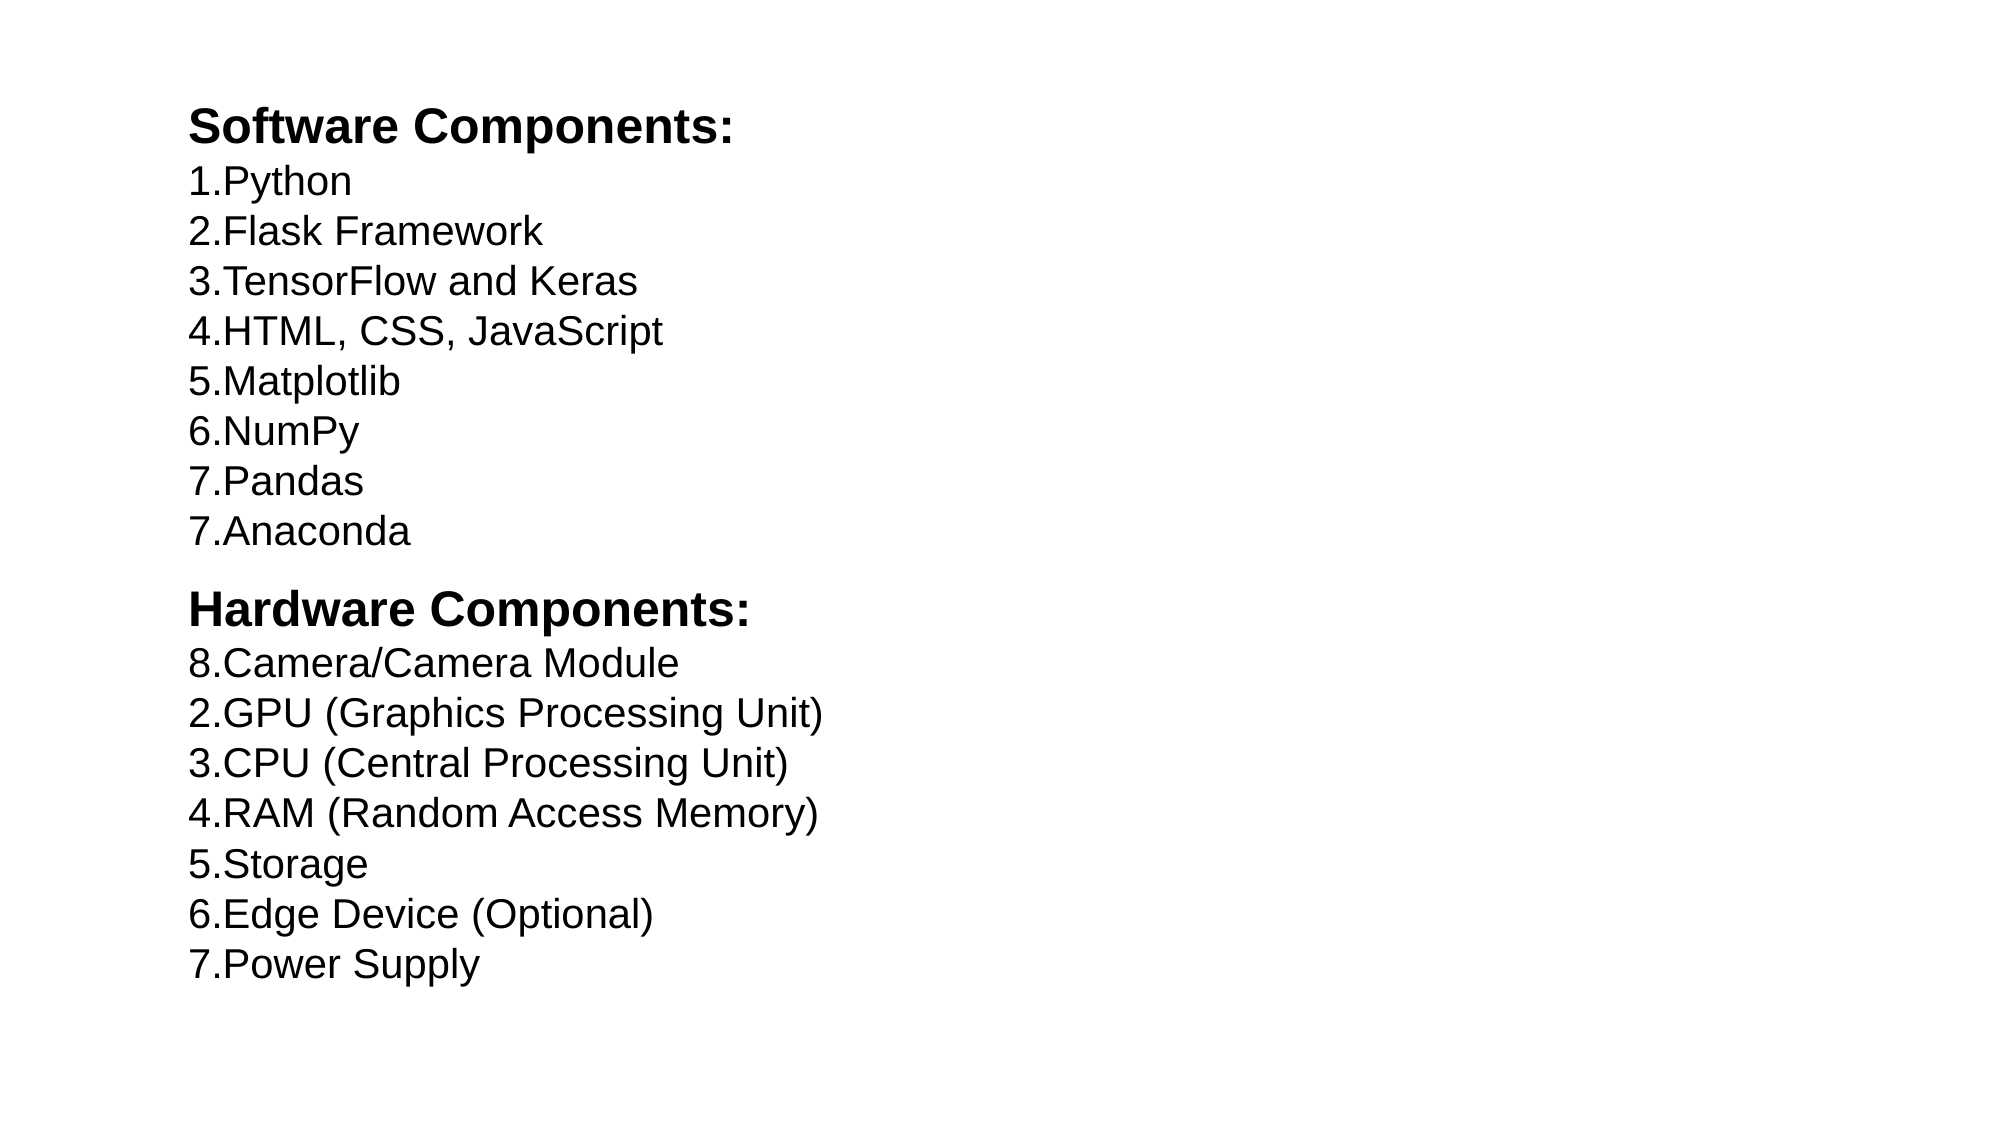

Software Components:
Python
Flask Framework
TensorFlow and Keras
HTML, CSS, JavaScript
Matplotlib
NumPy
Pandas
Anaconda

Hardware Components:
Camera/Camera Module
GPU (Graphics Processing Unit)
CPU (Central Processing Unit)
RAM (Random Access Memory)
Storage
Edge Device (Optional)
Power Supply